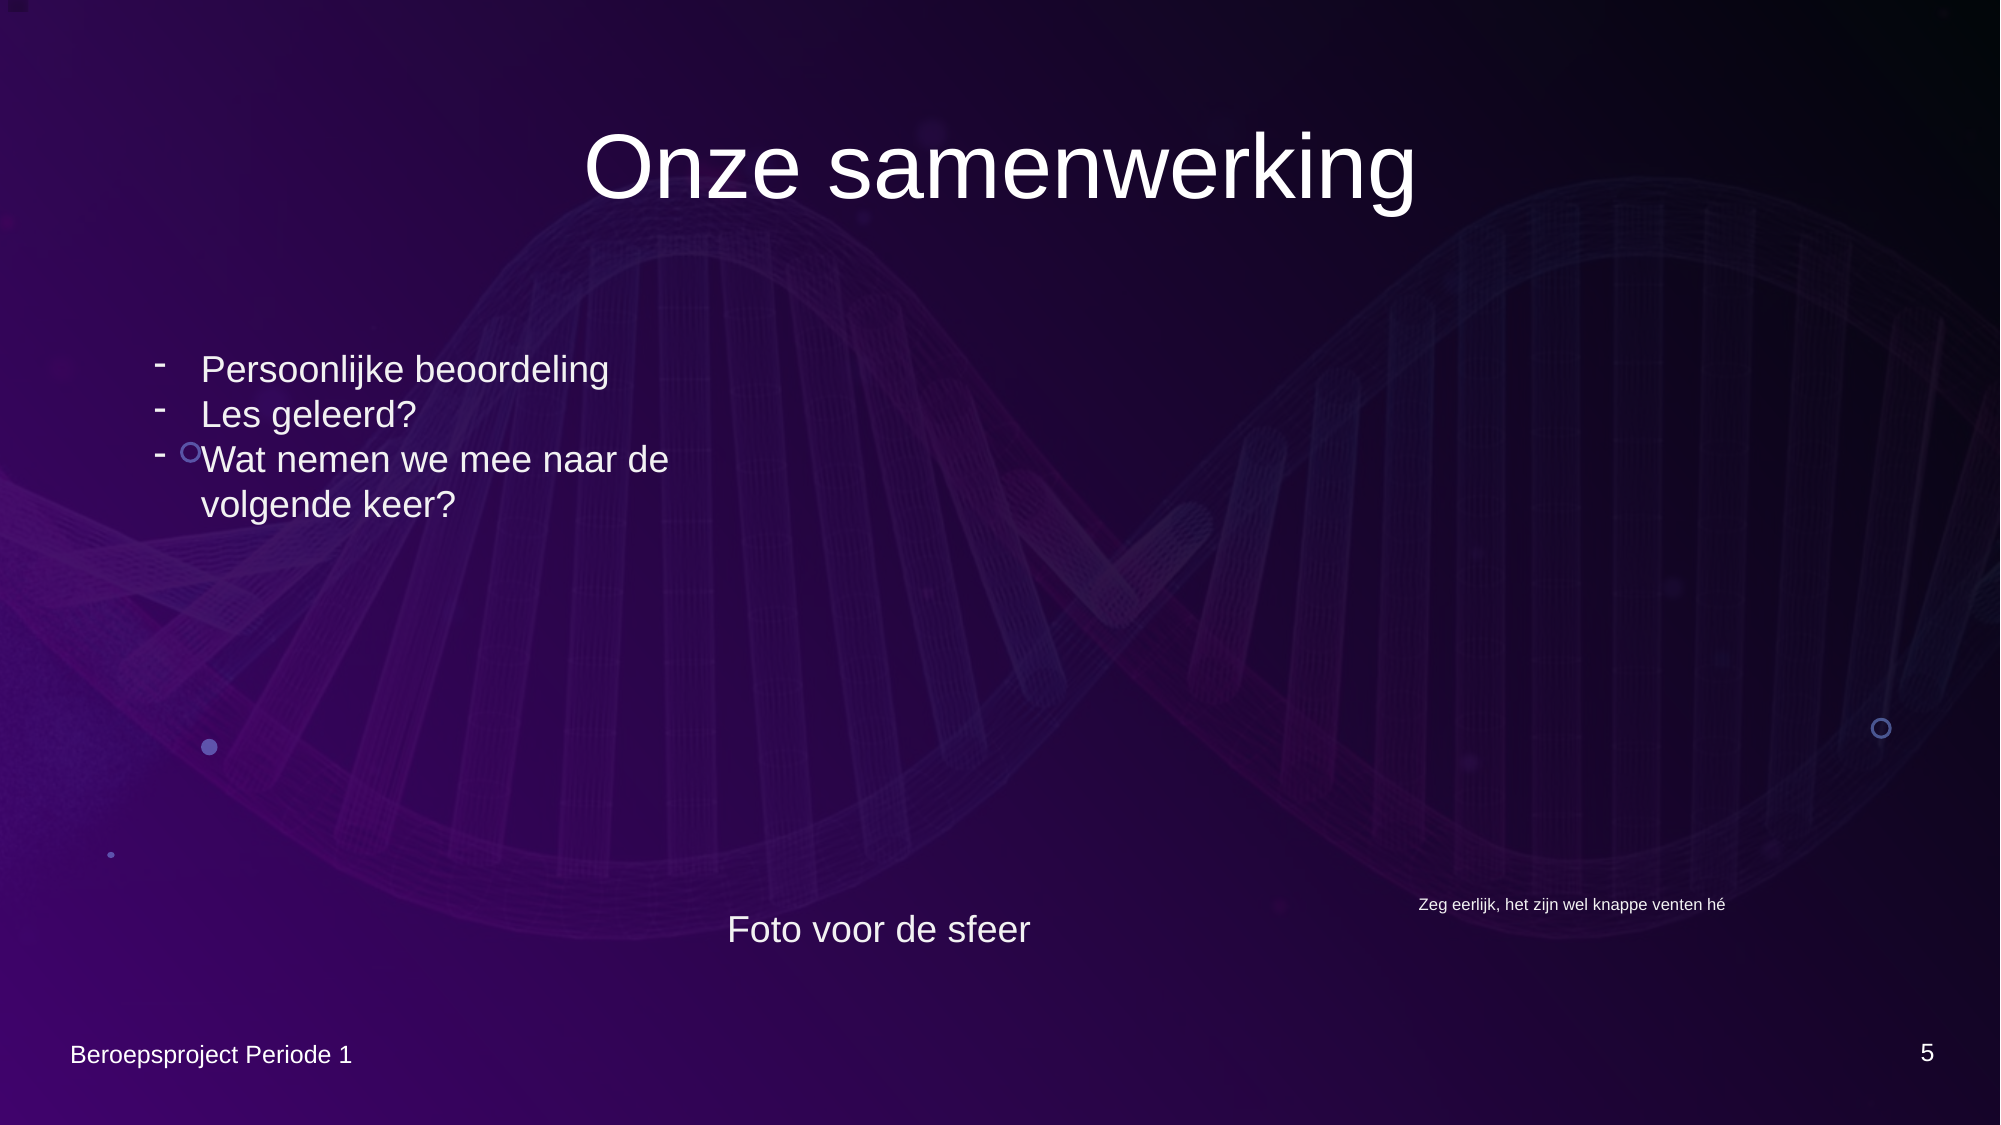

# Onze samenwerking
Persoonlijke beoordeling
Les geleerd?
Wat nemen we mee naar de volgende keer?

Zeg eerlijk, het zijn wel knappe venten hé
Foto voor de sfeer
5
Beroepsproject Periode 1